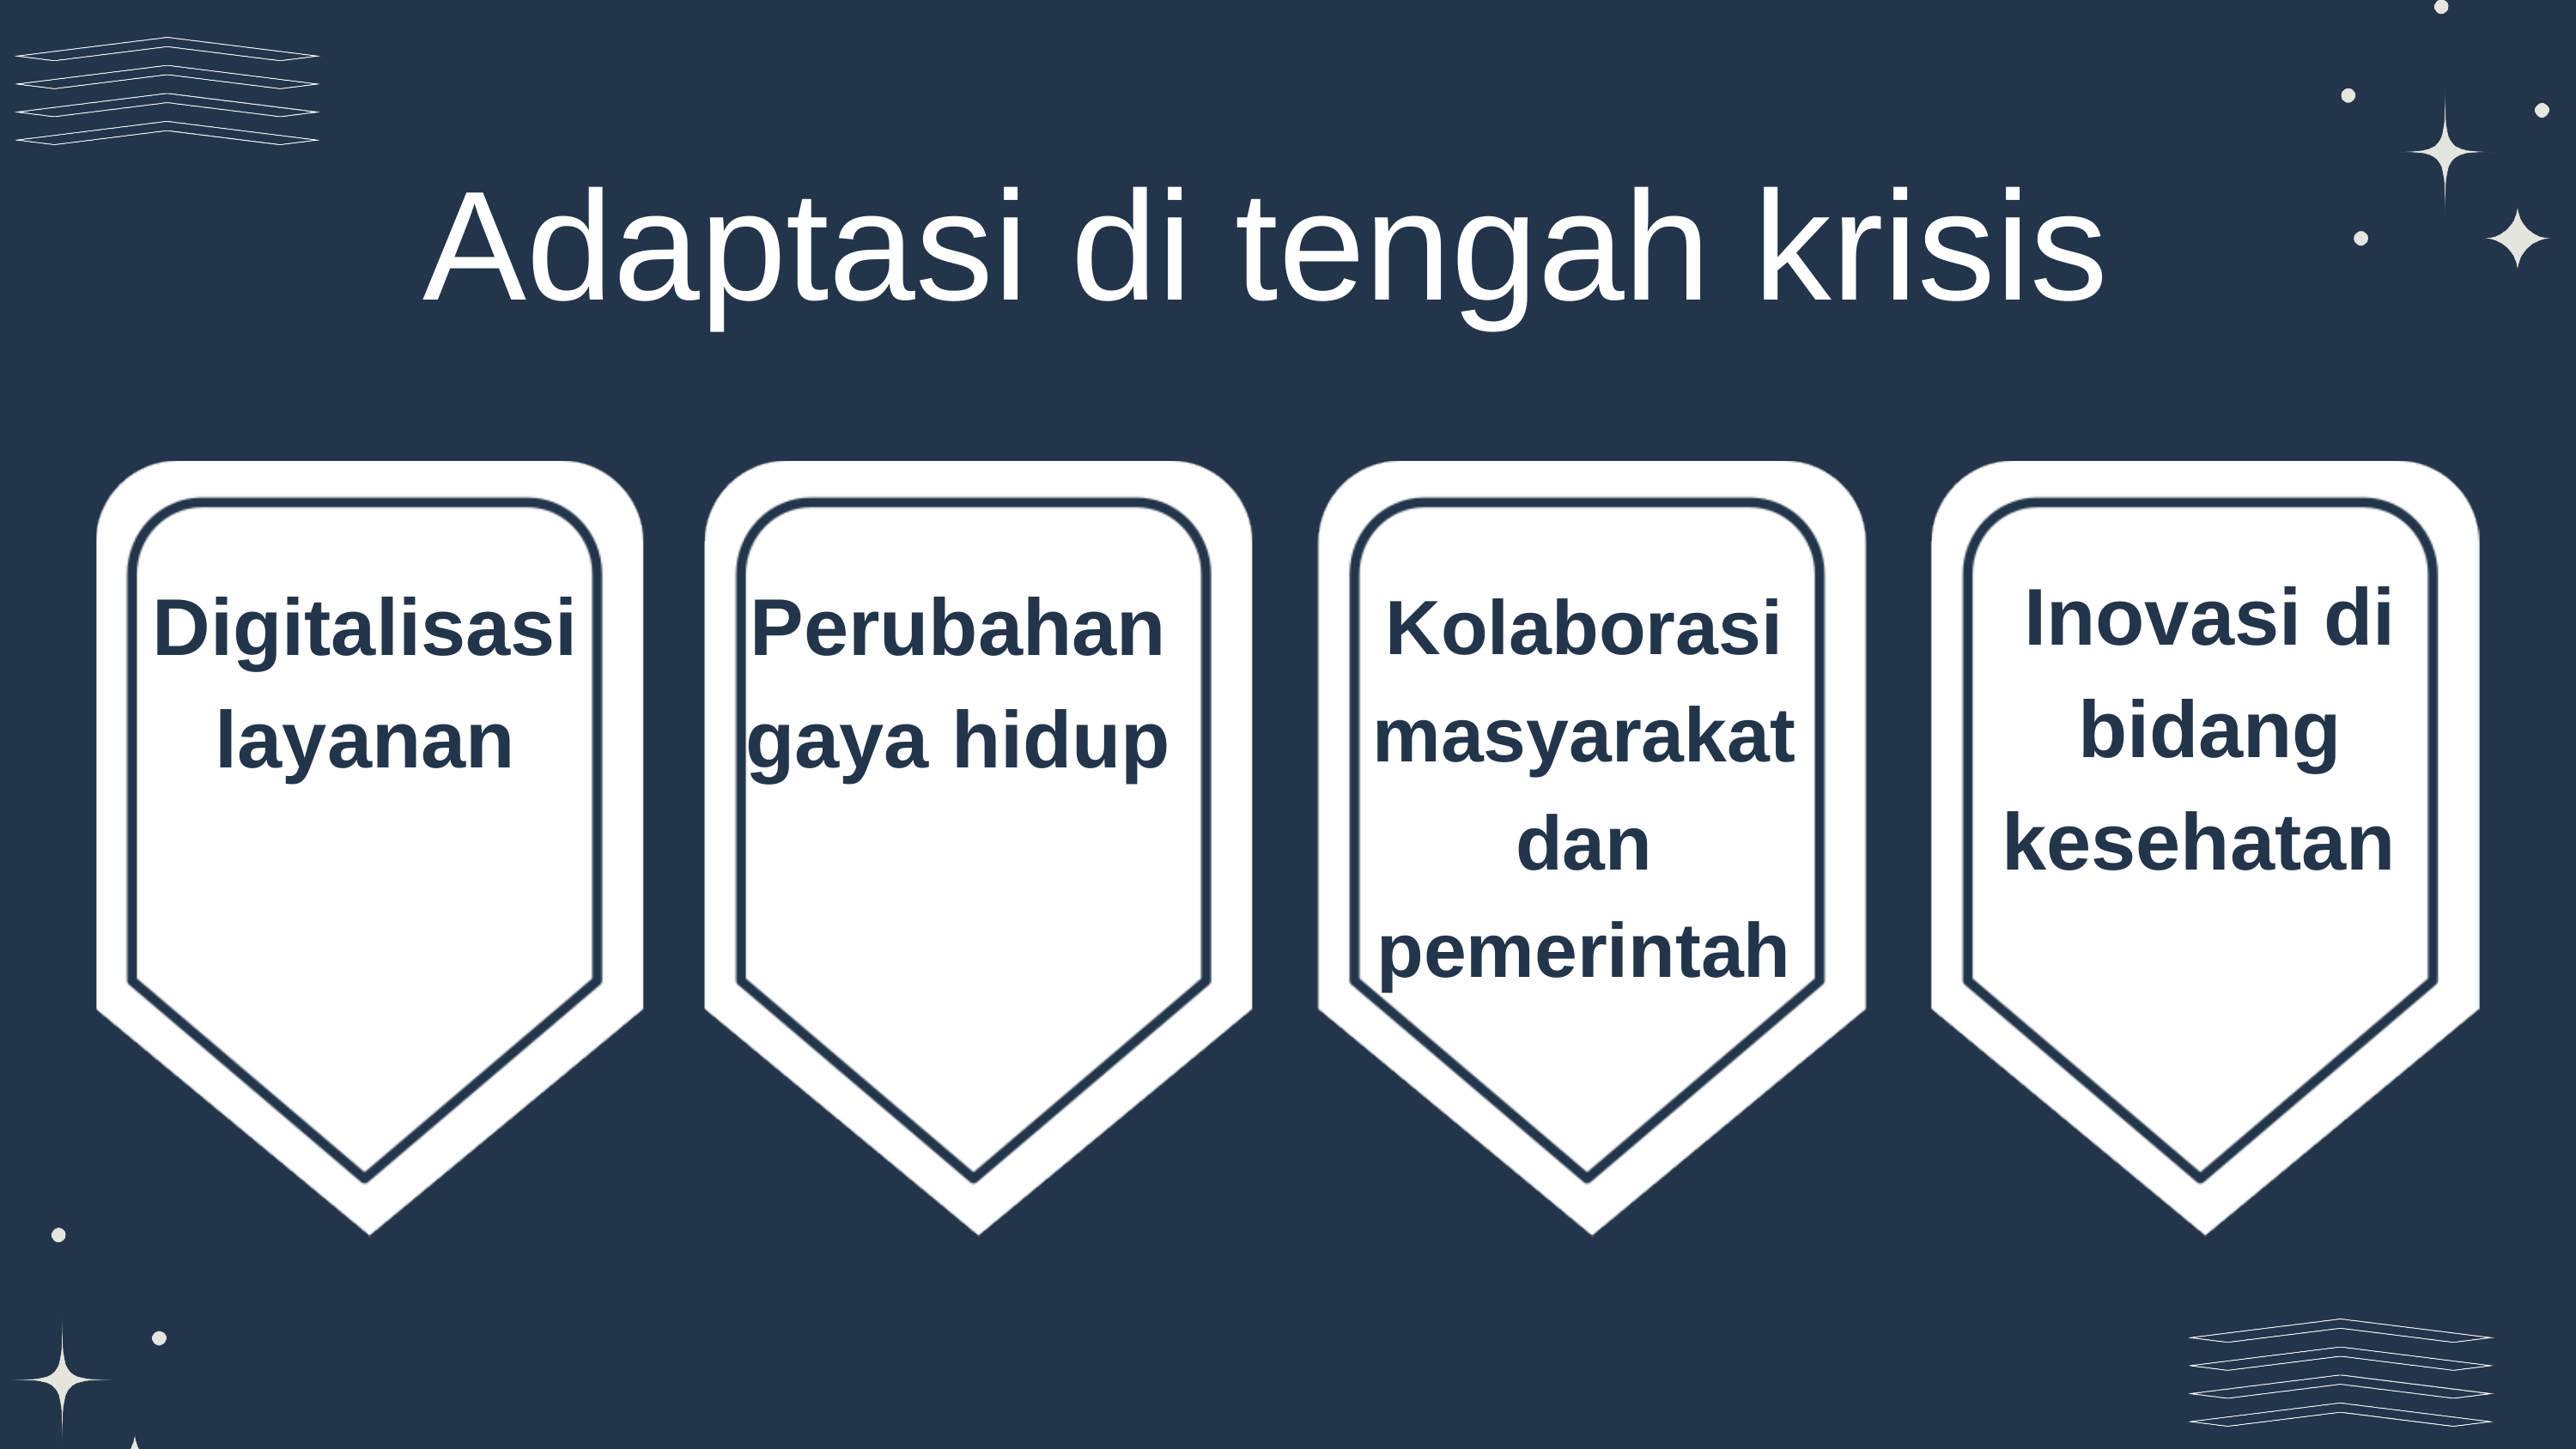

Adaptasi di tengah krisis

Inovasi di bidang kesehatan
Digitalisasi layanan
Perubahan gaya hidup
Kolaborasi masyarakat dan pemerintah